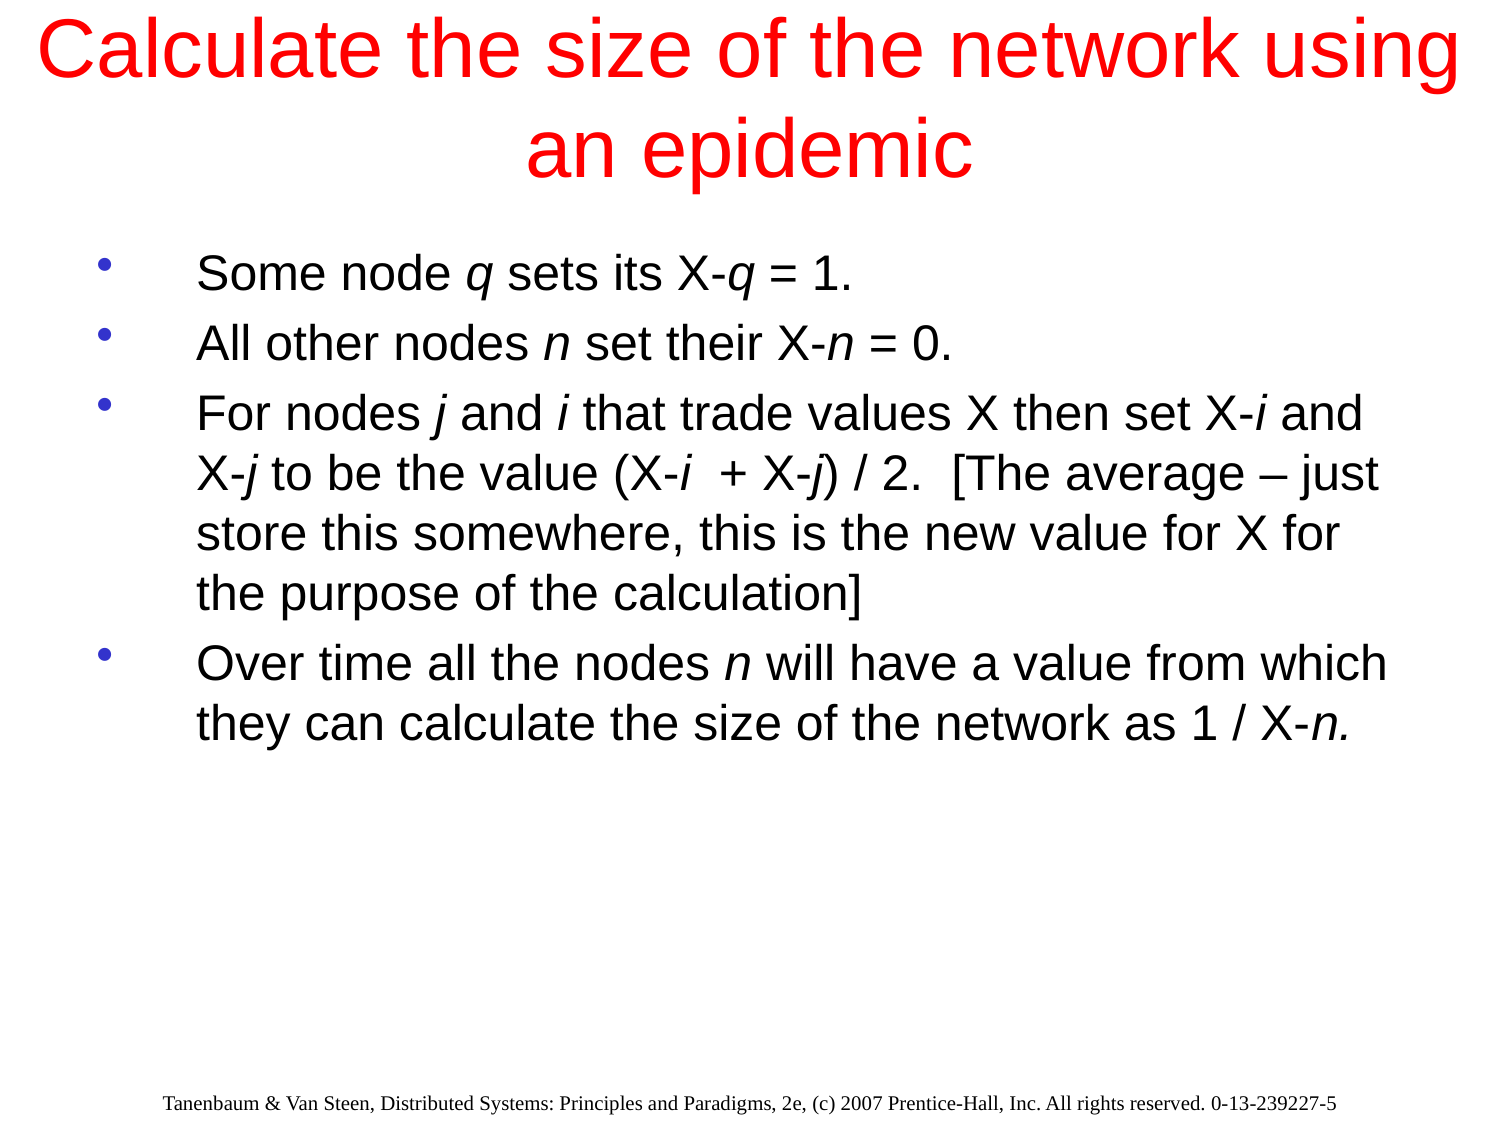

# Calculate the size of the network using an epidemic
Some node q sets its X-q = 1.
All other nodes n set their X-n = 0.
For nodes j and i that trade values X then set X-i and X-j to be the value (X-i  + X-j) / 2.  [The average – just store this somewhere, this is the new value for X for the purpose of the calculation]
Over time all the nodes n will have a value from which they can calculate the size of the network as 1 / X-n.

Tanenbaum & Van Steen, Distributed Systems: Principles and Paradigms, 2e, (c) 2007 Prentice-Hall, Inc. All rights reserved. 0-13-239227-5